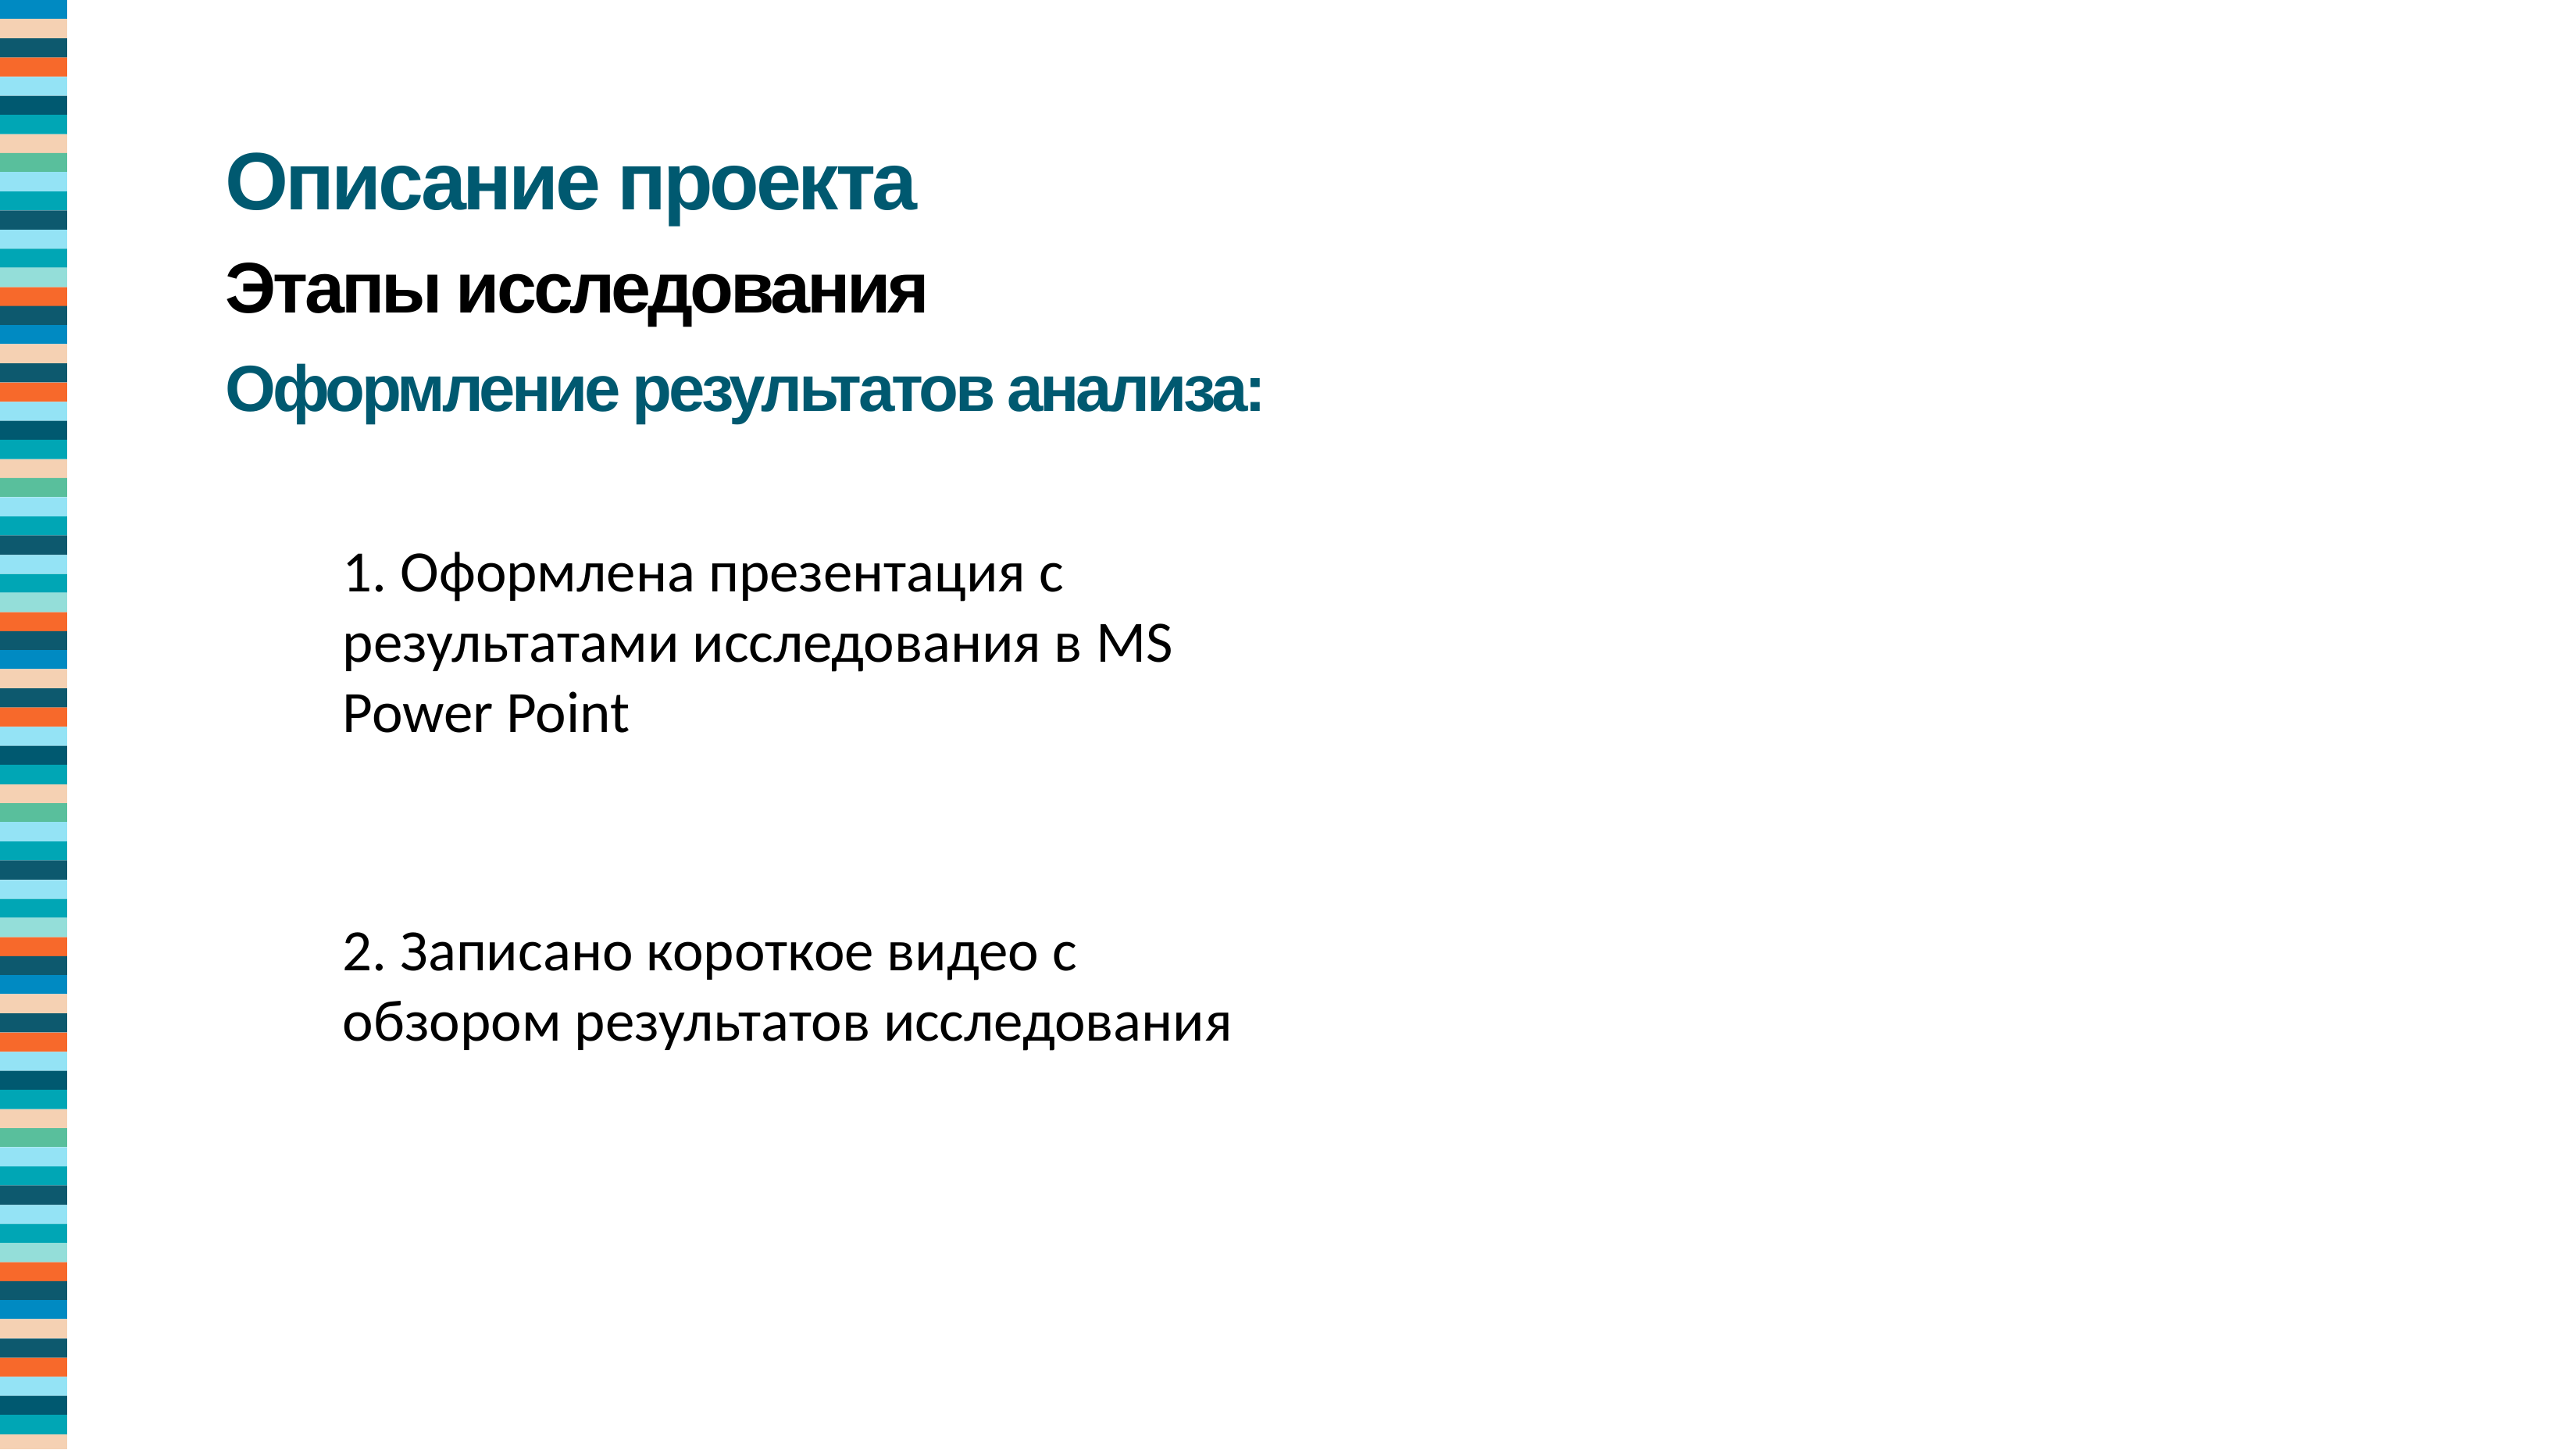

Описание проекта
Этапы исследования
Оформление результатов анализа:
1. Оформлена презентация с результатами исследования в MS Power Point

2. Записано короткое видео с обзором результатов исследования